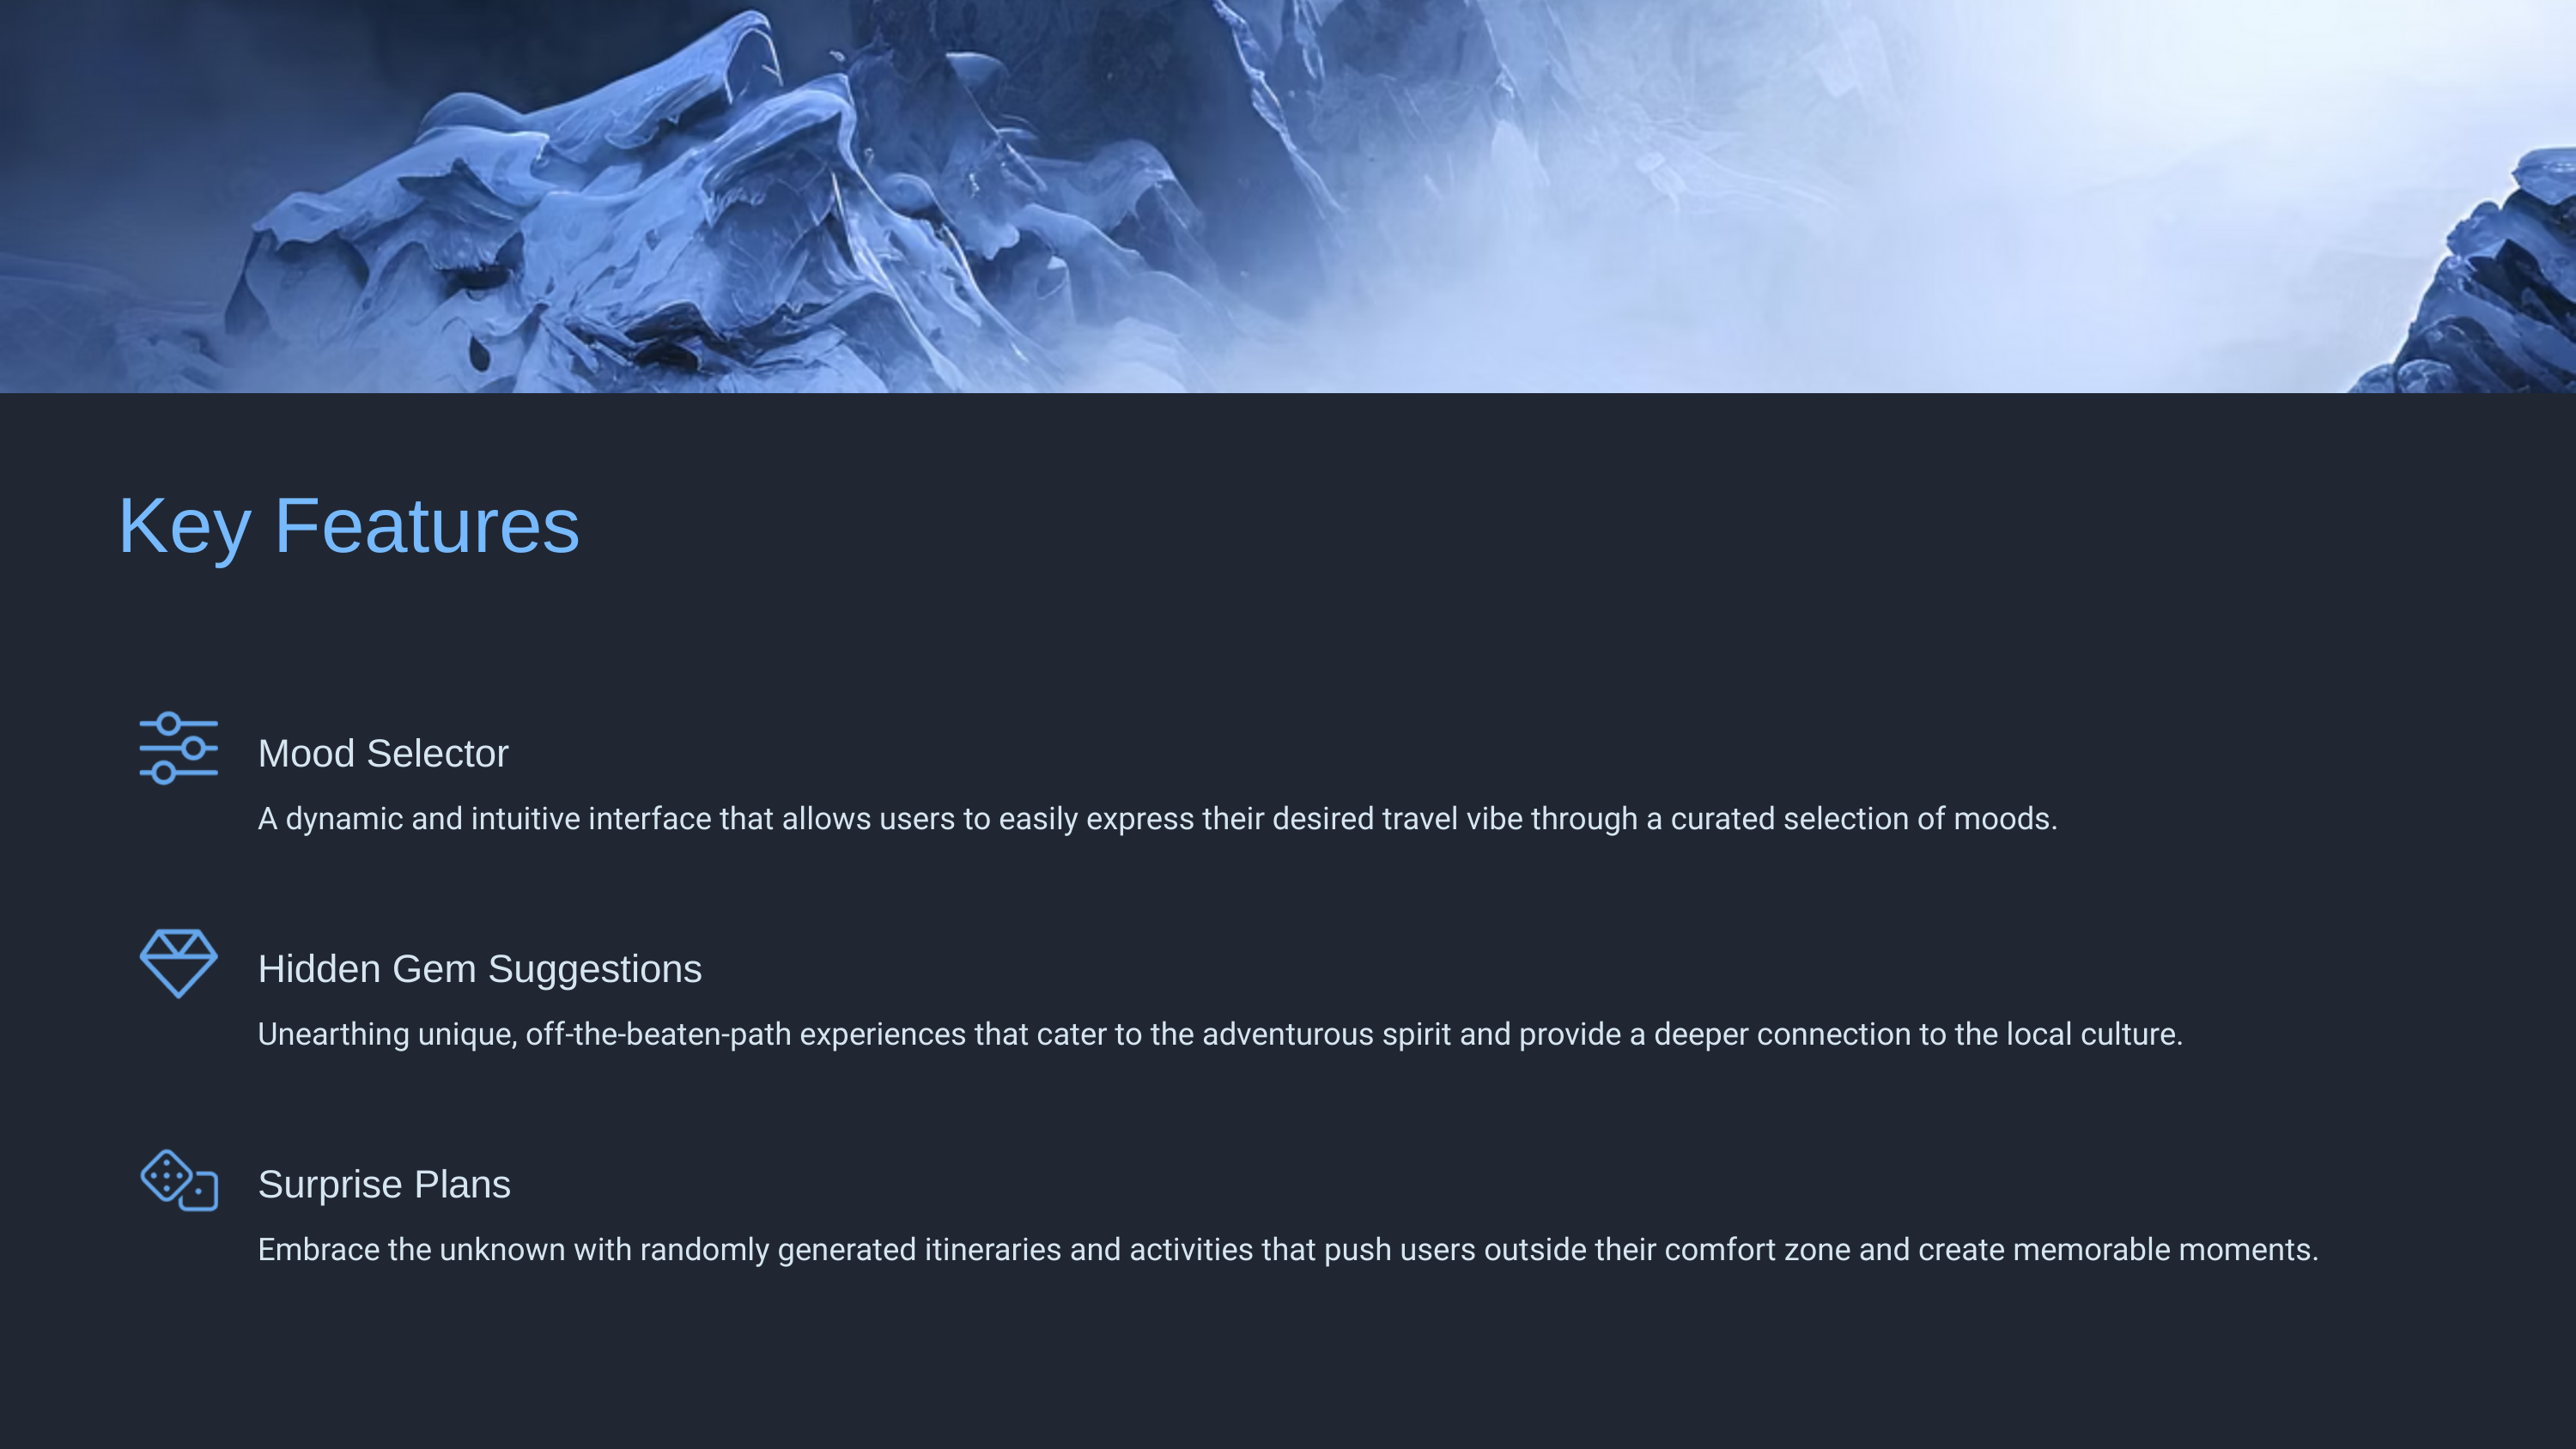

Key Features

Mood Selector
A dynamic and intuitive interface that allows users to easily express their desired travel vibe through a curated selection of moods.

Hidden Gem Suggestions
Unearthing unique, off-the-beaten-path experiences that cater to the adventurous spirit and provide a deeper connection to the local culture.

Surprise Plans
Embrace the unknown with randomly generated itineraries and activities that push users outside their comfort zone and create memorable moments.